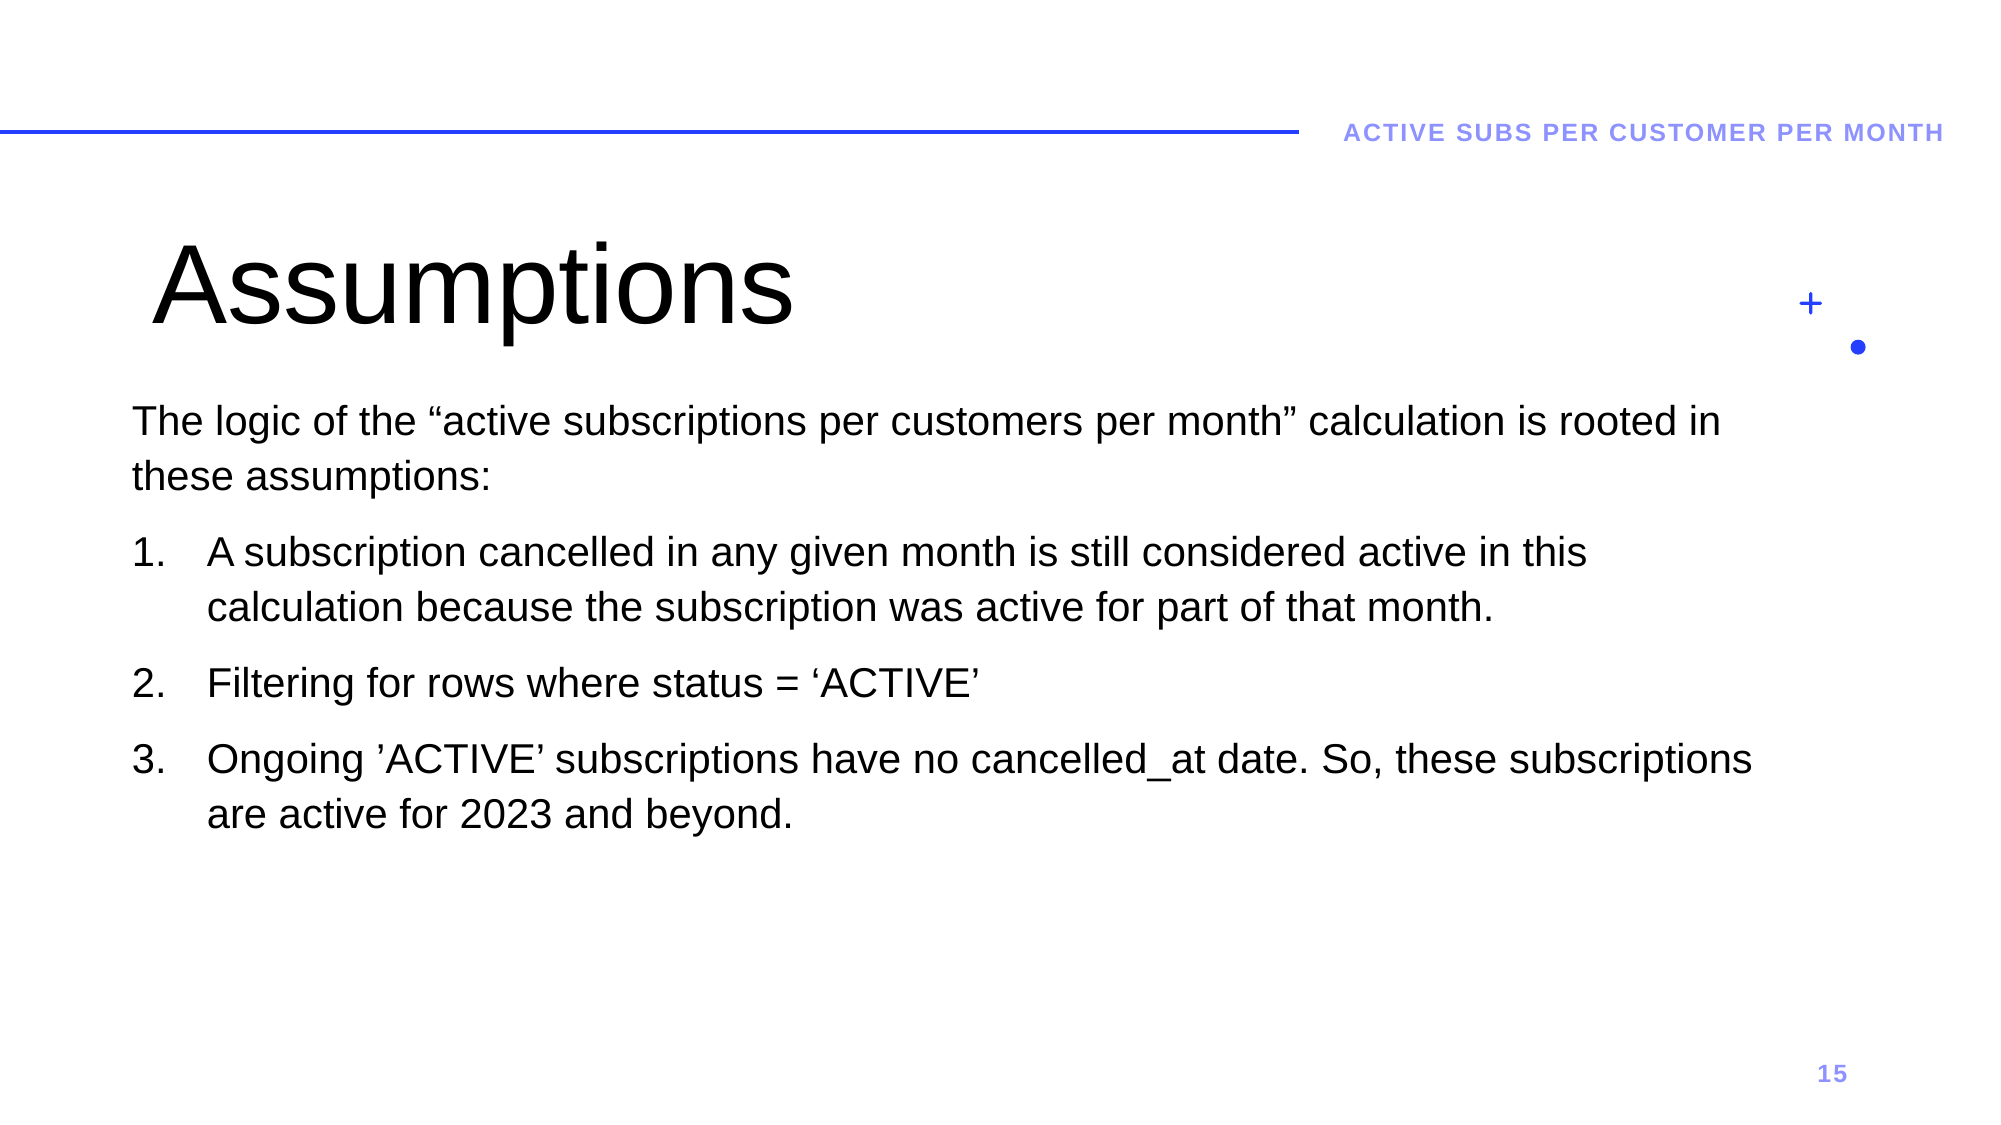

Active subs per Customer per month
# Assumptions
The logic of the “active subscriptions per customers per month” calculation is rooted in these assumptions:
A subscription cancelled in any given month is still considered active in this calculation because the subscription was active for part of that month.
Filtering for rows where status = ‘ACTIVE’
Ongoing ’ACTIVE’ subscriptions have no cancelled_at date. So, these subscriptions are active for 2023 and beyond.

15